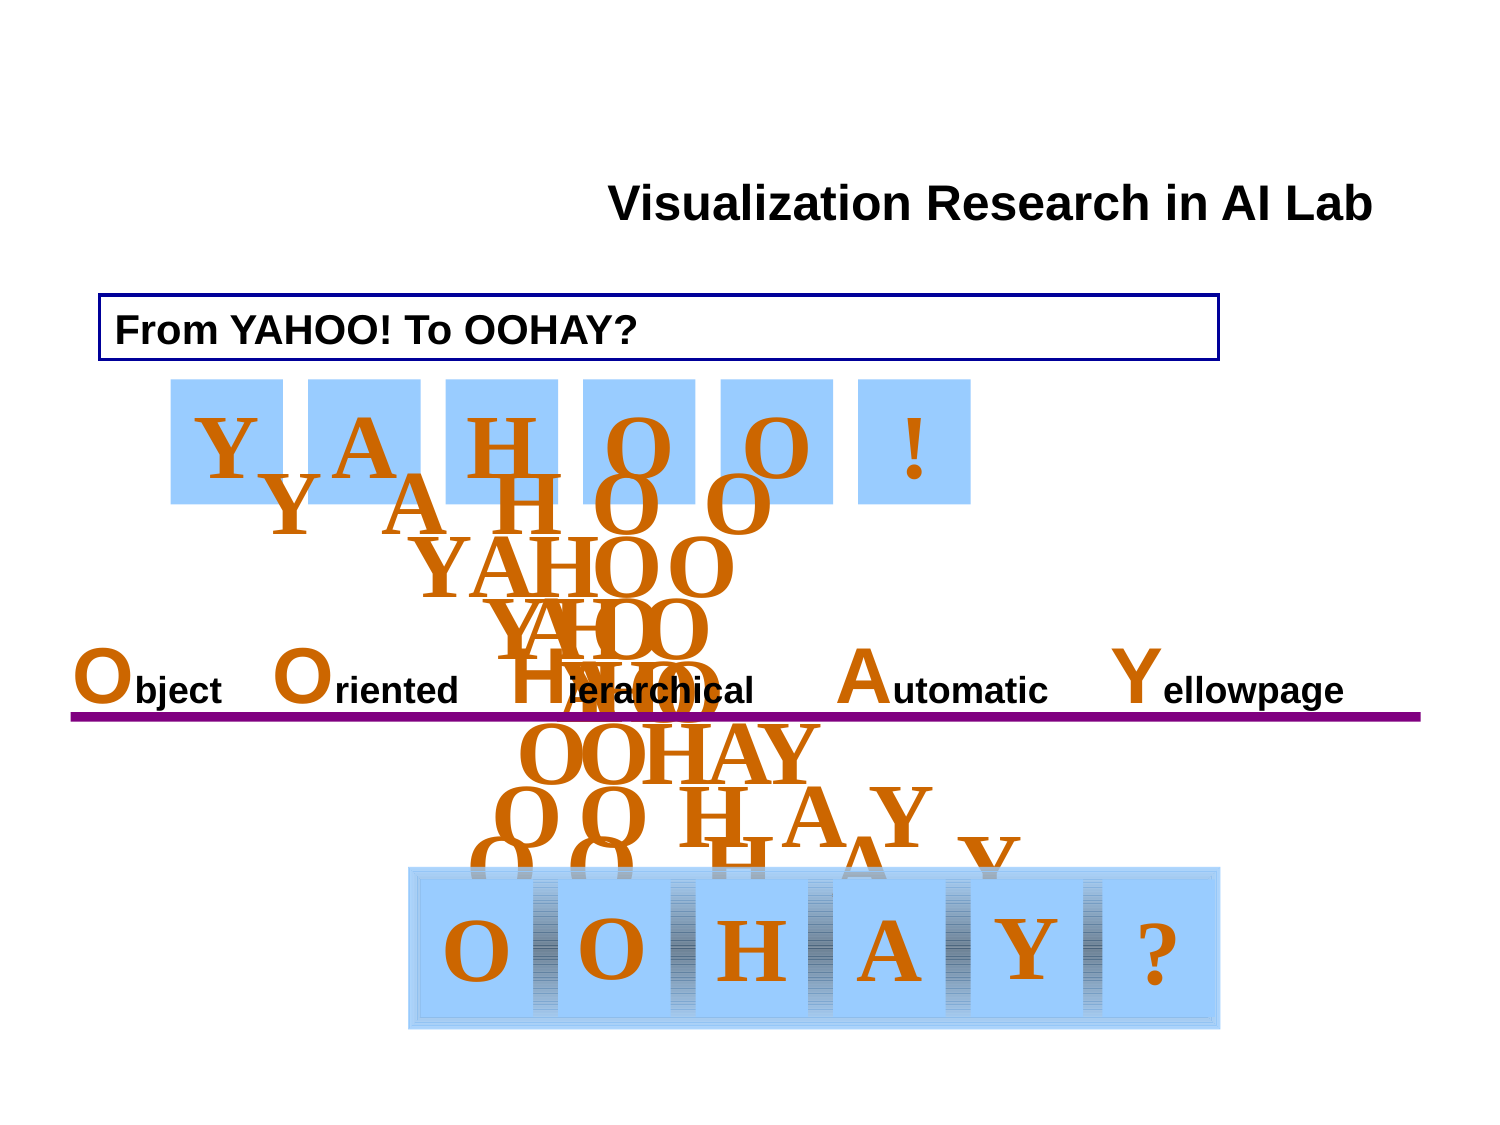

# Visualization Research in AI Lab
From YAHOO! To OOHAY?
Y
A
H
O
O
!
Y
A
H
O
O
Y
A
H
O
O
Y
A
H
O
O
Object
Oriented
Hierarchical
Automatic
Yellowpage
A
Y
H
O
O
O
O
H
A
Y

O
O
H
A
Y
O
O
H
A
Y

?
O
Y
H
A
O